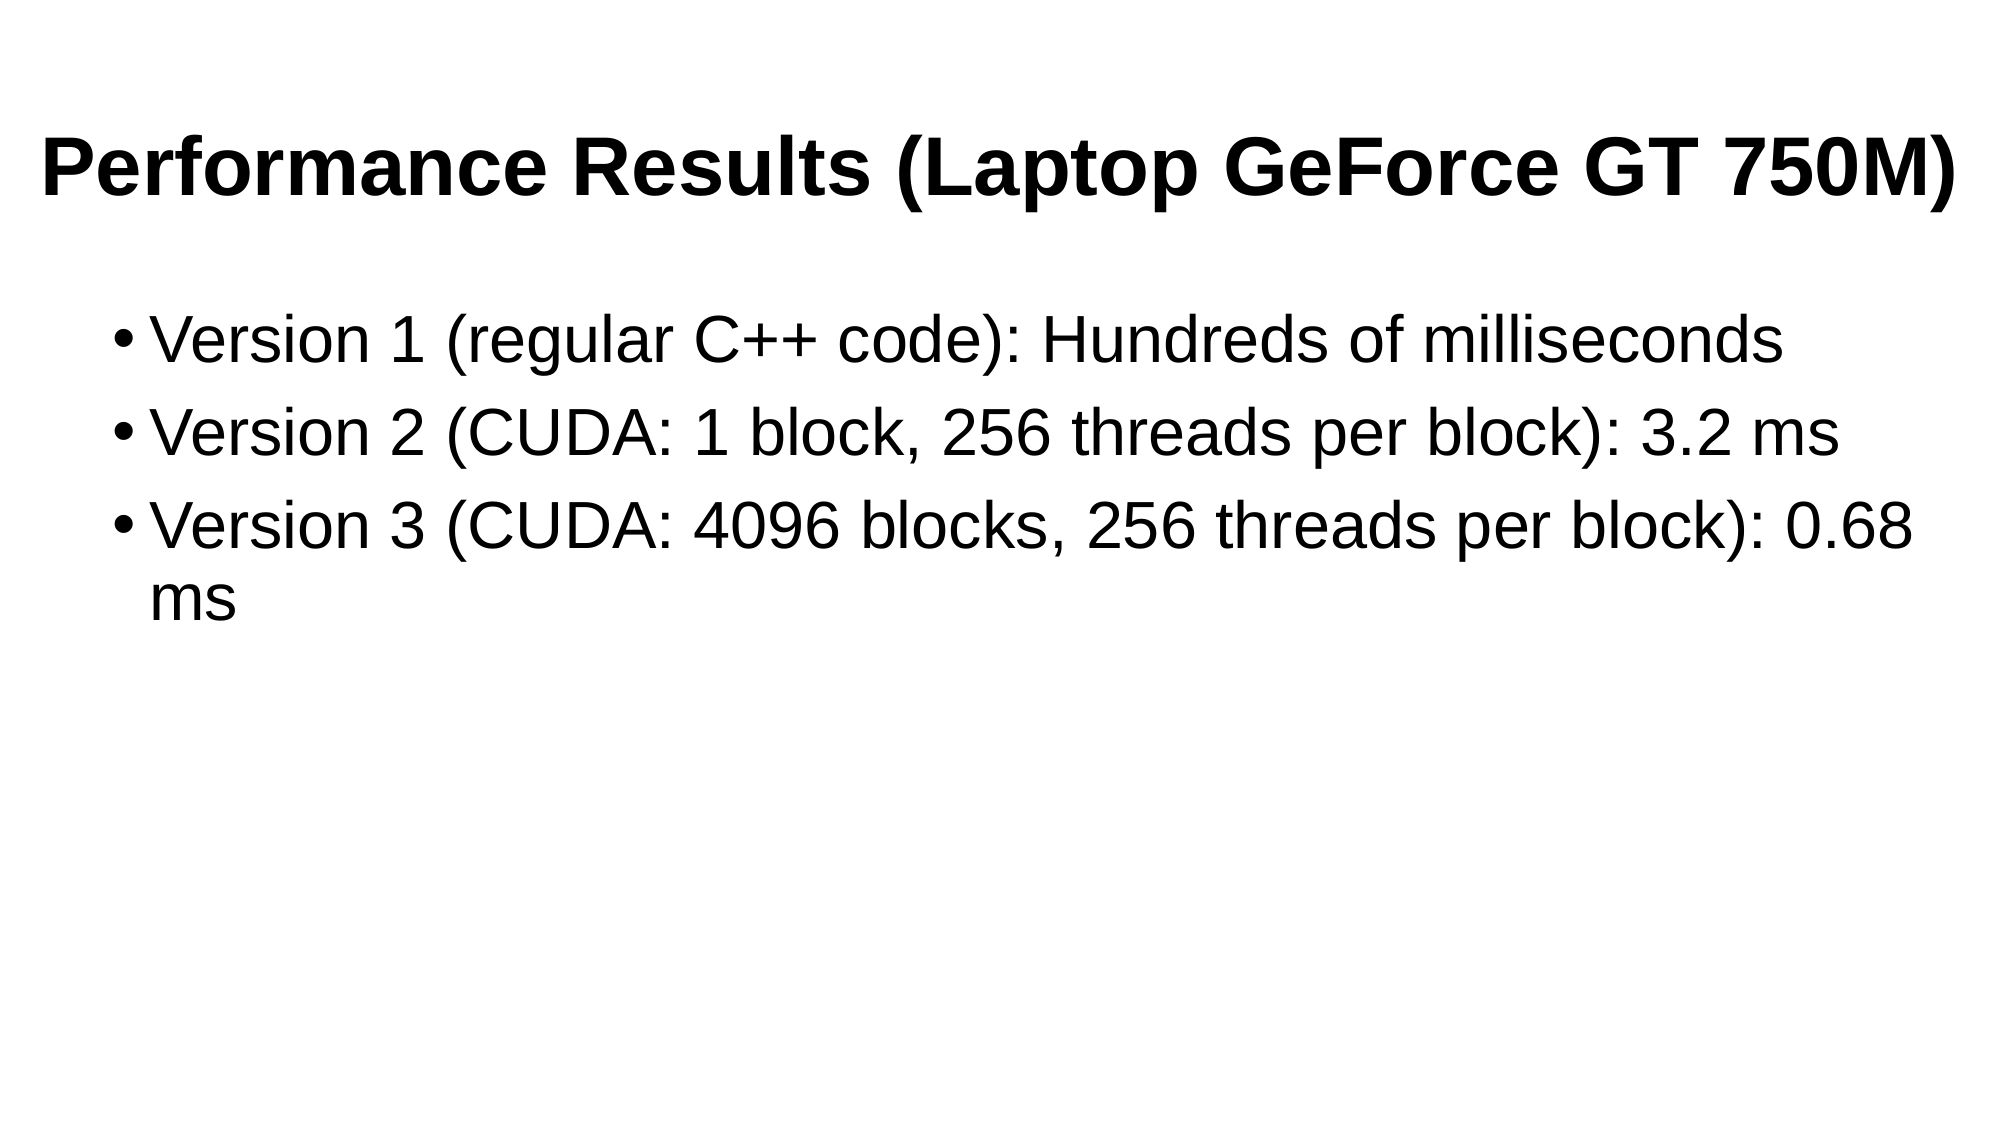

# Performance Results (Laptop GeForce GT 750M)
Version 1 (regular C++ code): Hundreds of milliseconds
Version 2 (CUDA: 1 block, 256 threads per block): 3.2 ms
Version 3 (CUDA: 4096 blocks, 256 threads per block): 0.68 ms